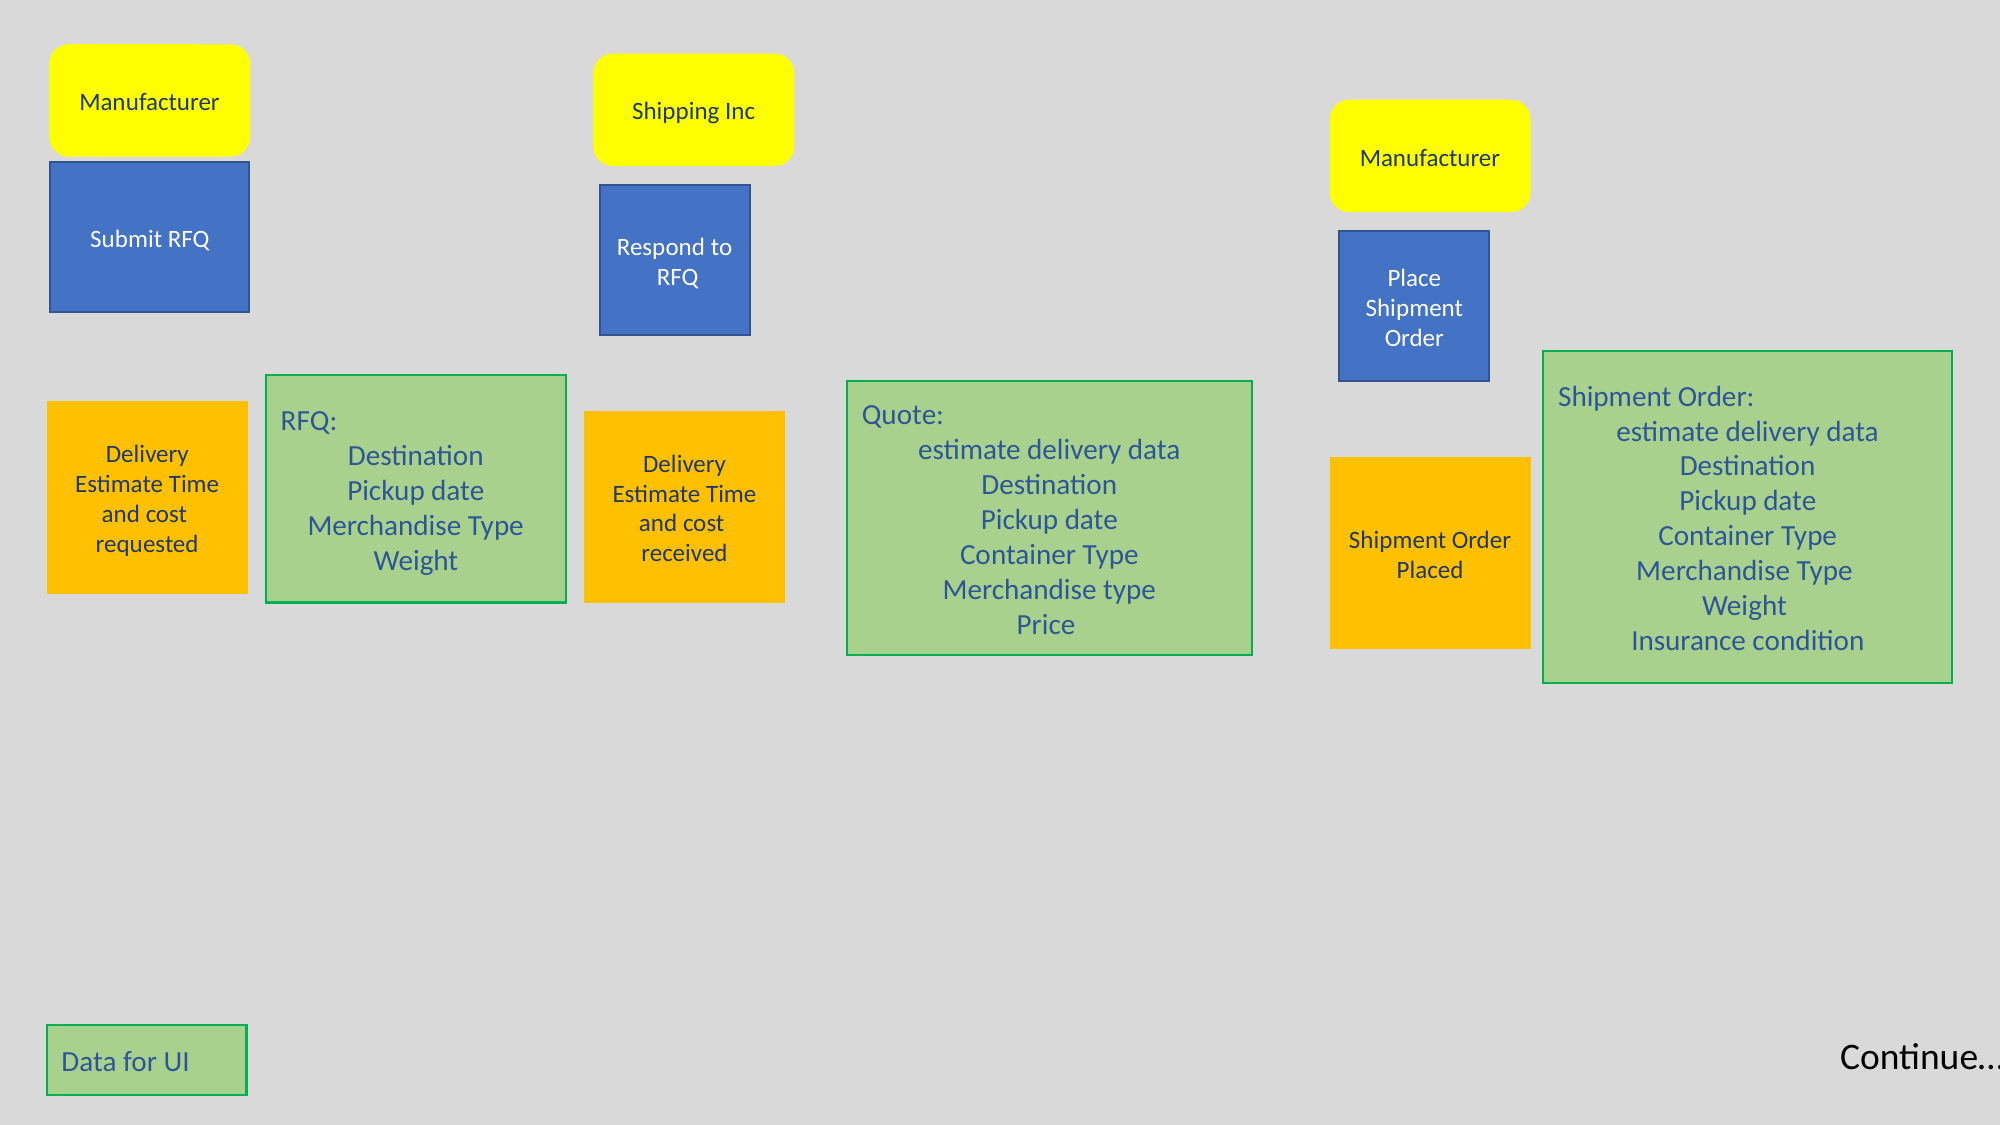

Manufacturer
Shipping Inc
Manufacturer
Submit RFQ
Respond to  RFQ
Place Shipment Order
Shipment Order:
estimate delivery data
Destination
Pickup date
Container Type
Merchandise Type
Weight
Insurance condition
RFQ:
Destination
Pickup date
Merchandise Type
Weight
Quote:
estimate delivery data
Destination
Pickup date
Container Type
Merchandise type
Price
Delivery Estimate Time and cost  requested
Delivery Estimate Time and cost  received
Shipment Order Placed
Data for UI
Continue…